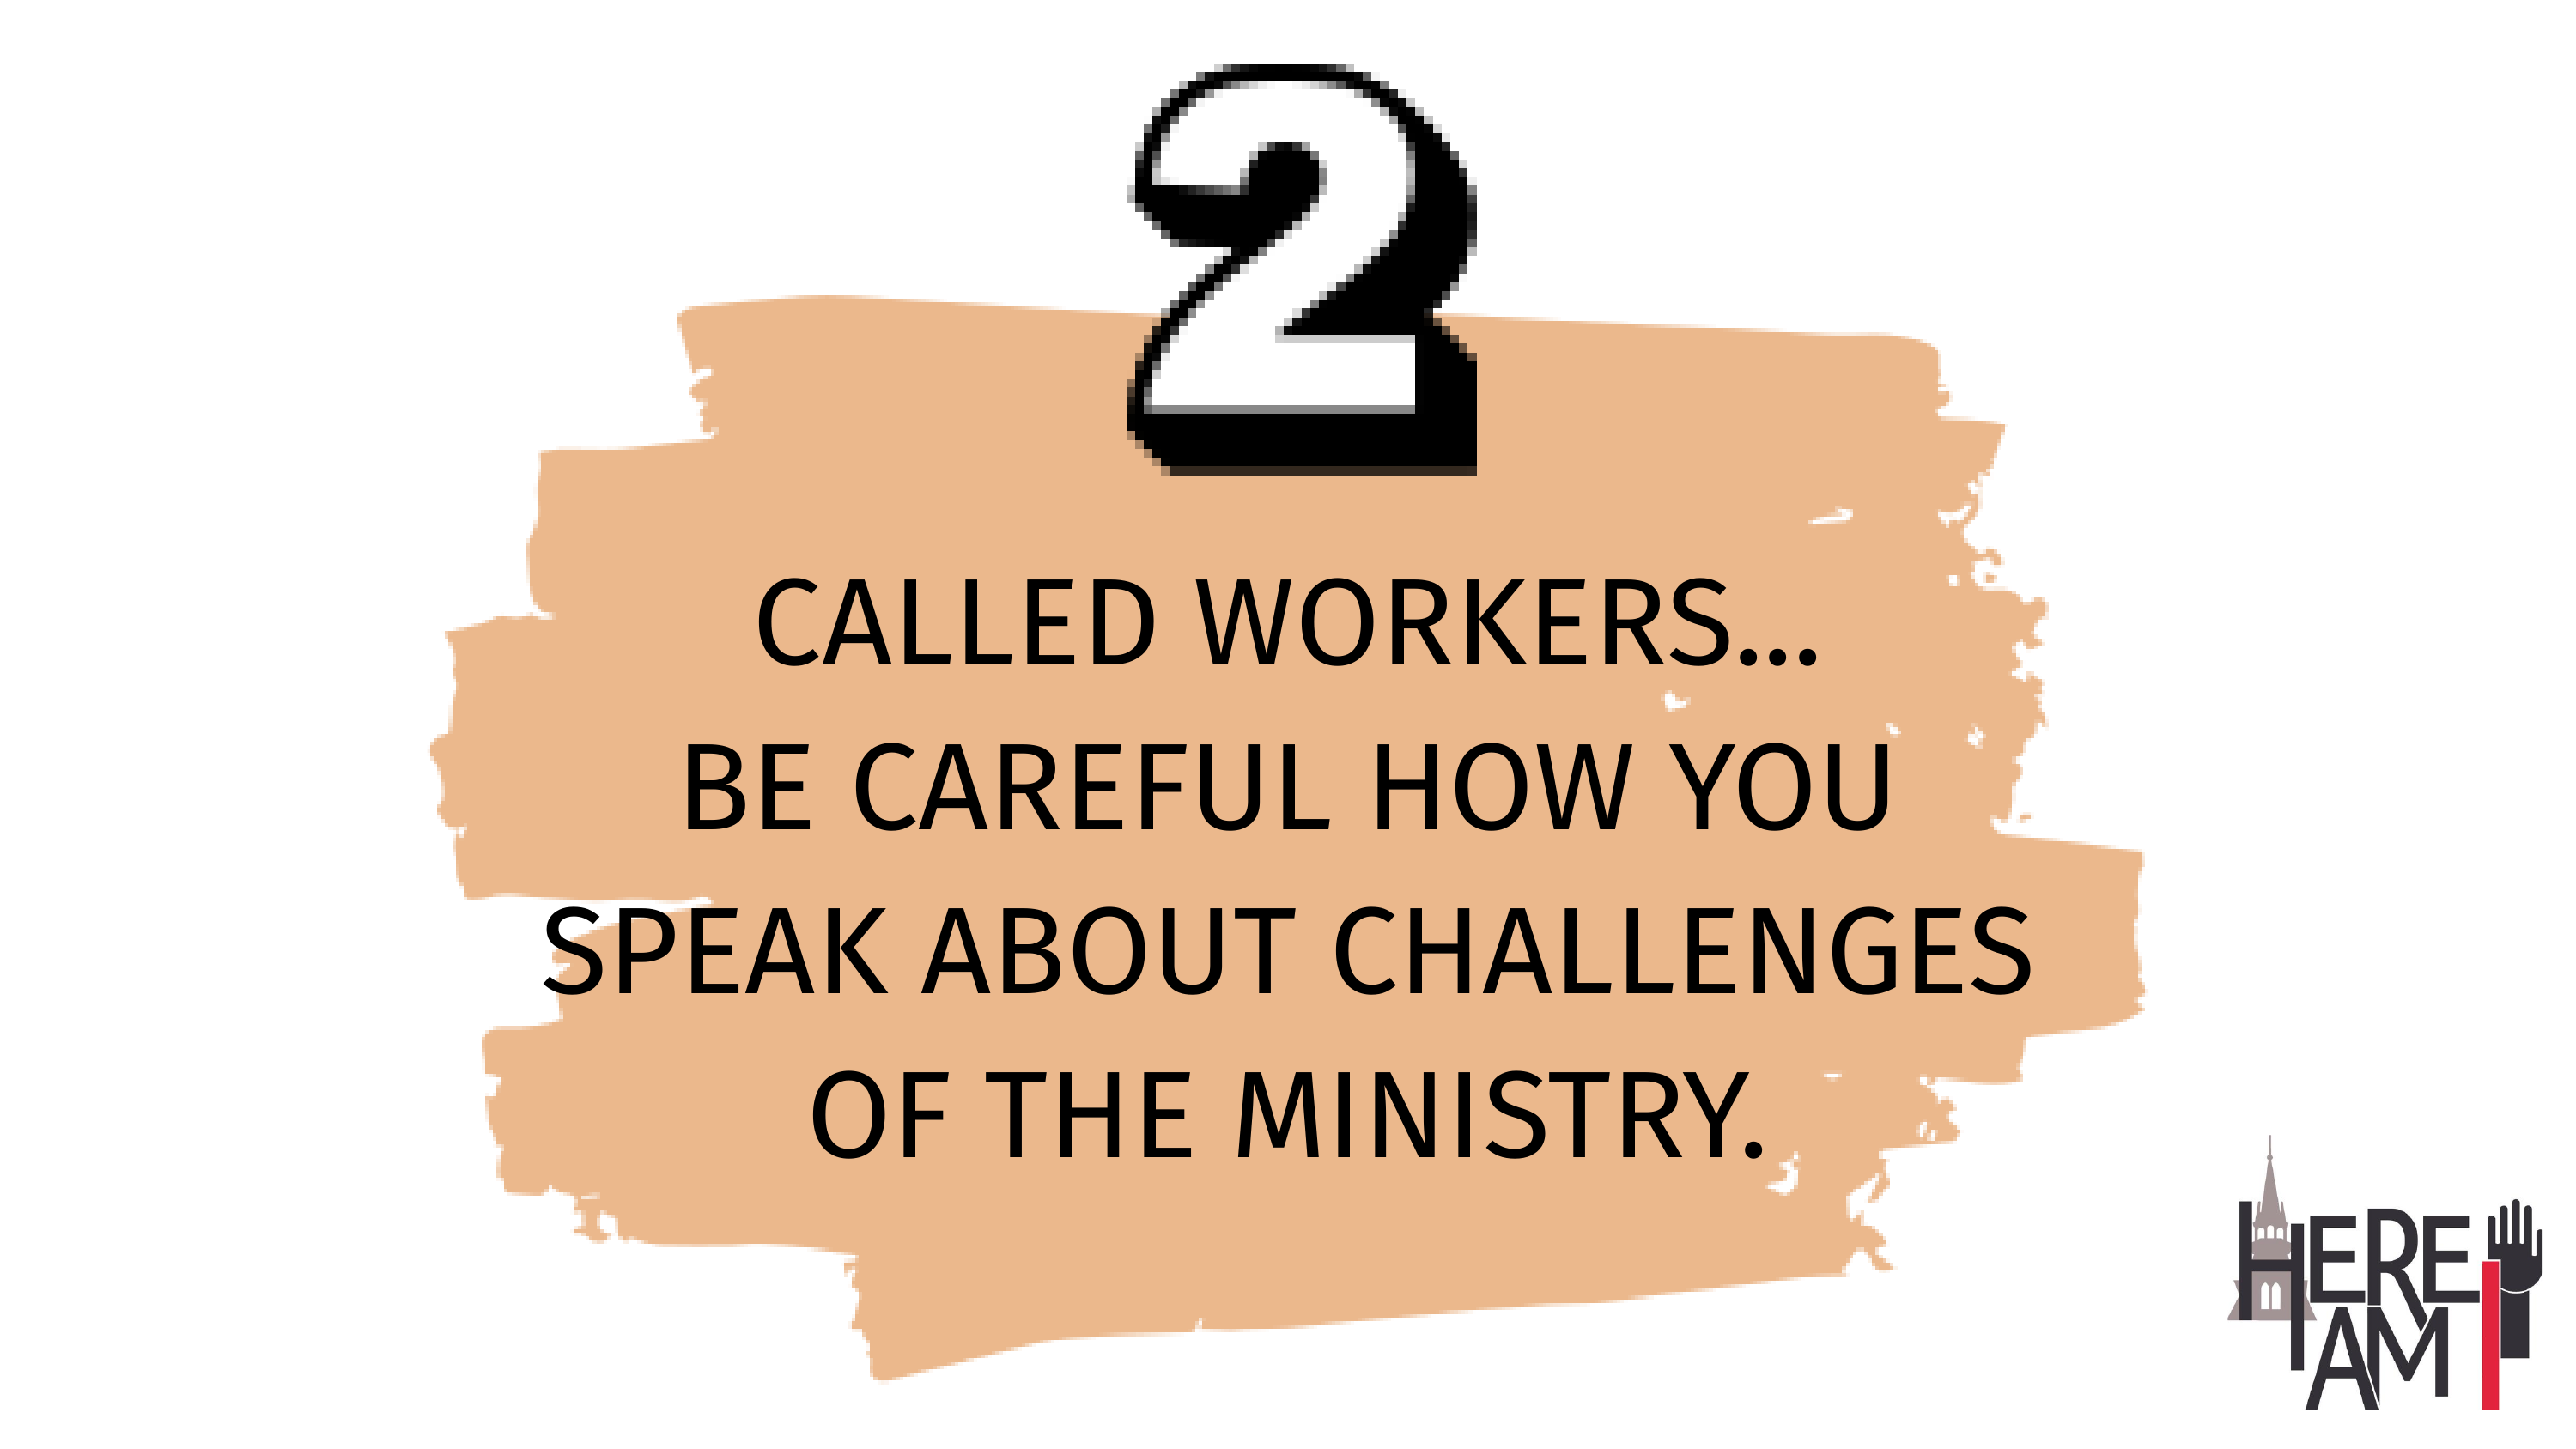

CALLED WORKERS...
BE CAREFUL HOW YOU SPEAK ABOUT CHALLENGES OF THE MINISTRY.